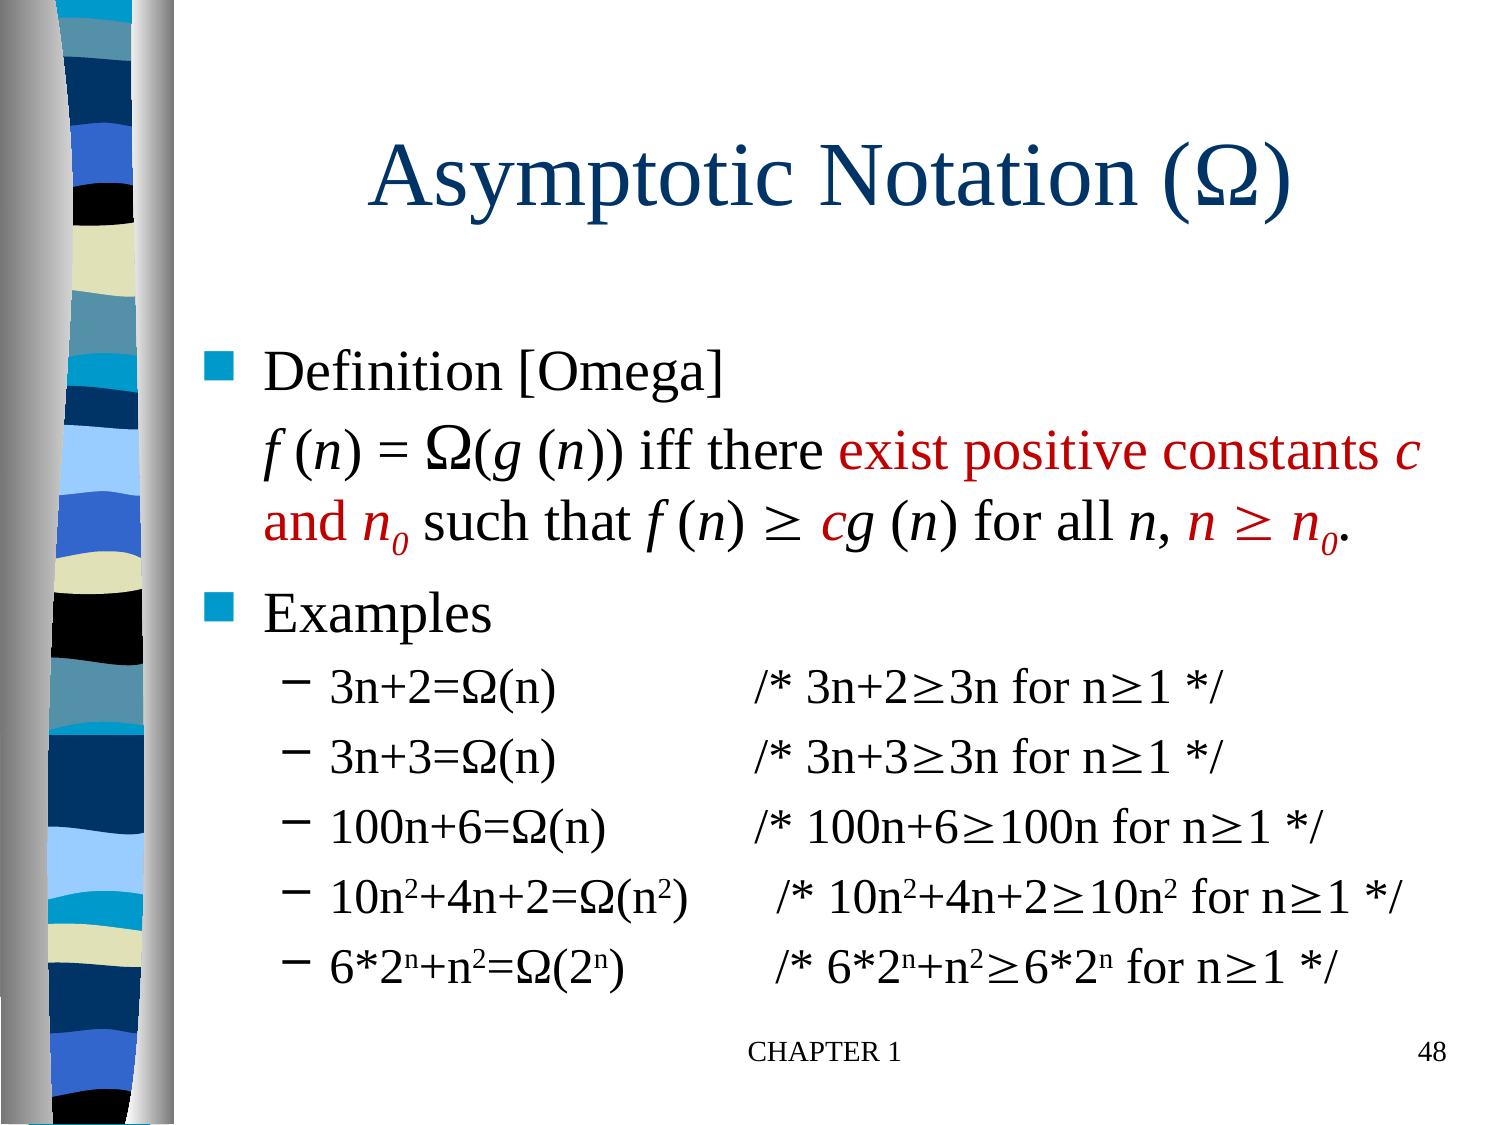

# Asymptotic Notation (Ω)
Definition [Omega]
f (n) = Ω(g (n)) iff there exist positive constants c and n0 such that f (n) ≥ cg (n) for all n, n ≥ n0.
Examples
3n+2=Ω(n)	          /* 3n+2≥3n for n≥1 */
3n+3=Ω(n)	          /* 3n+3≥3n for n≥1 */
100n+6=Ω(n)	          /* 100n+6≥100n for n≥1 */
10n2+4n+2=Ω(n2)       /* 10n2+4n+2≥10n2 for n≥1 */
6*2n+n2=Ω(2n)            /* 6*2n+n2≥6*2n for n≥1 */
CHAPTER 1
48